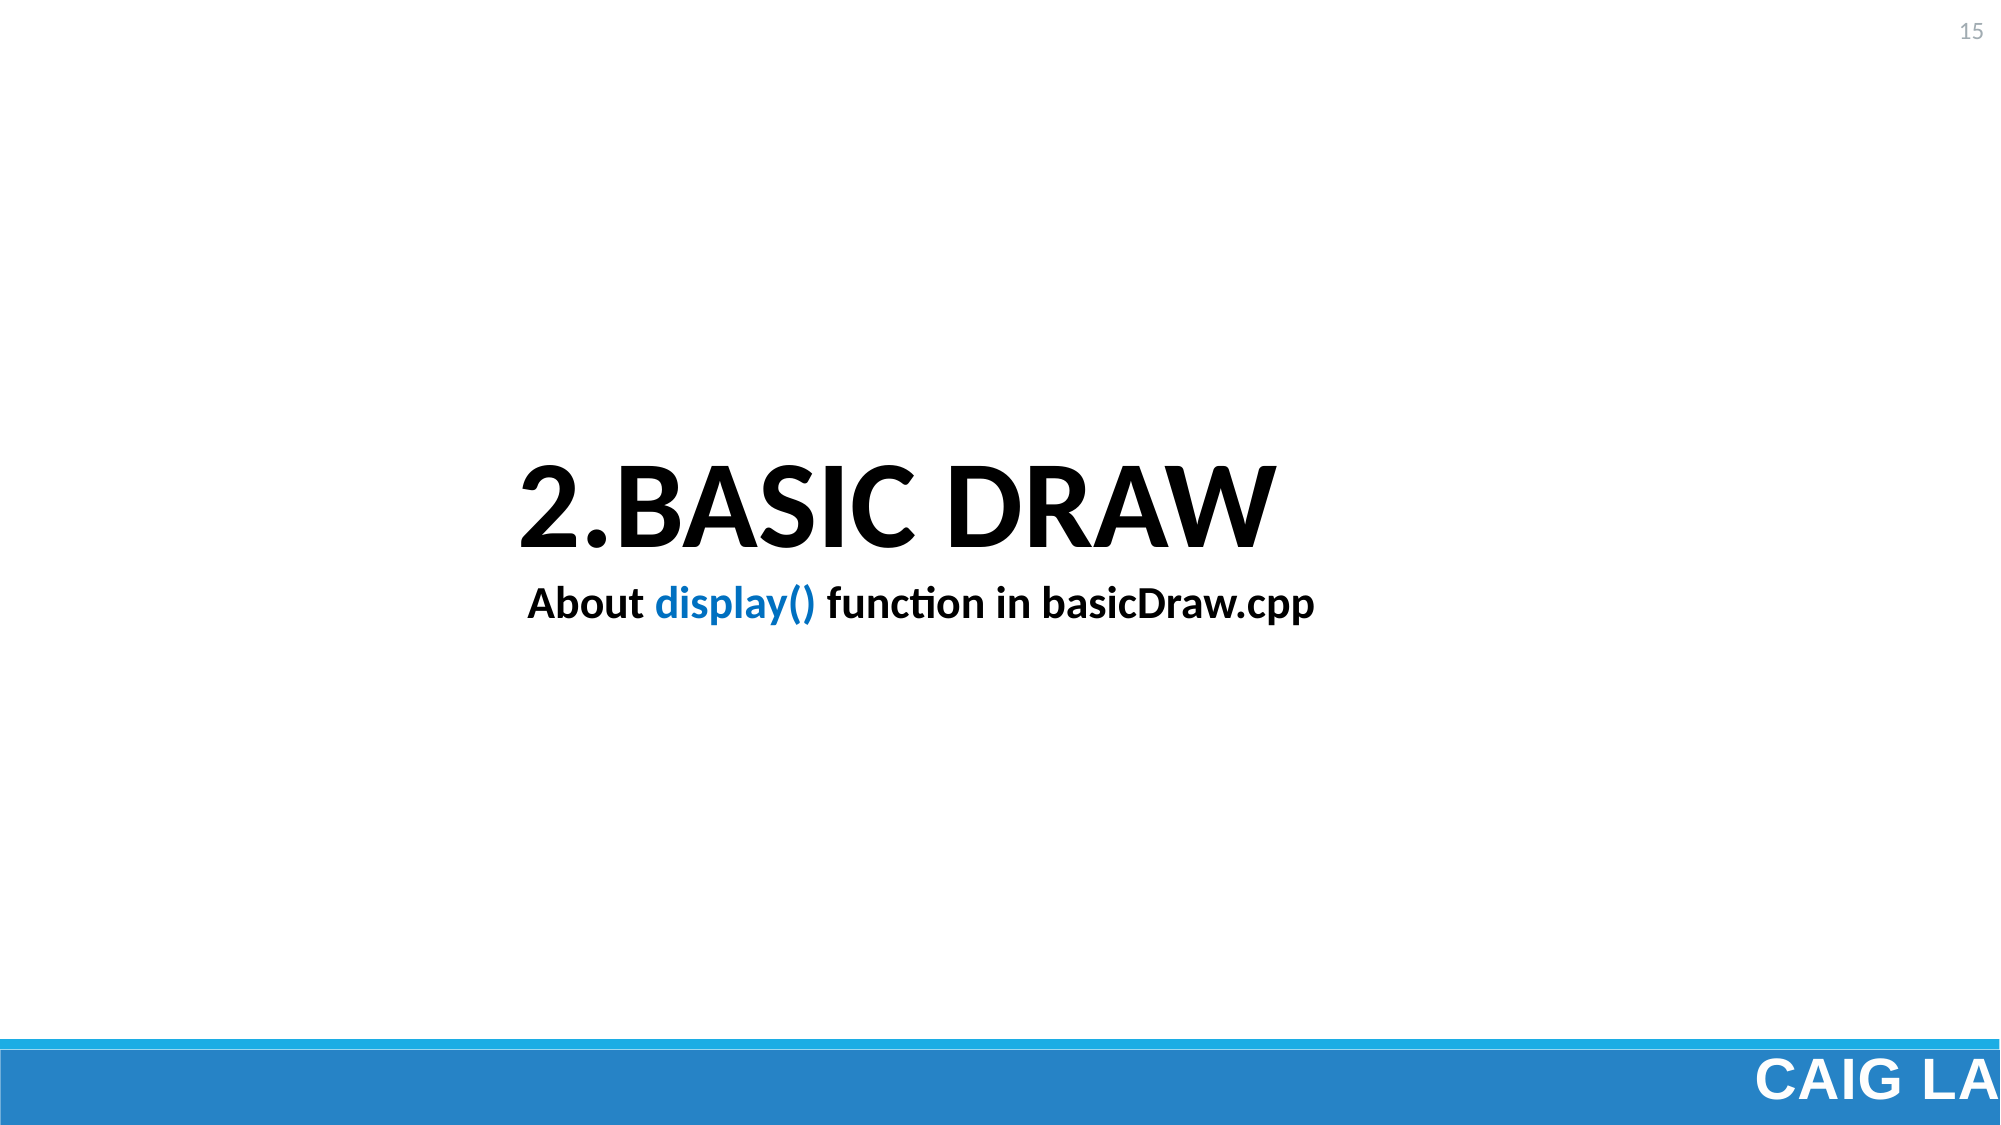

15
    2.BASIC DRAW
            About display() function in basicDraw.cpp